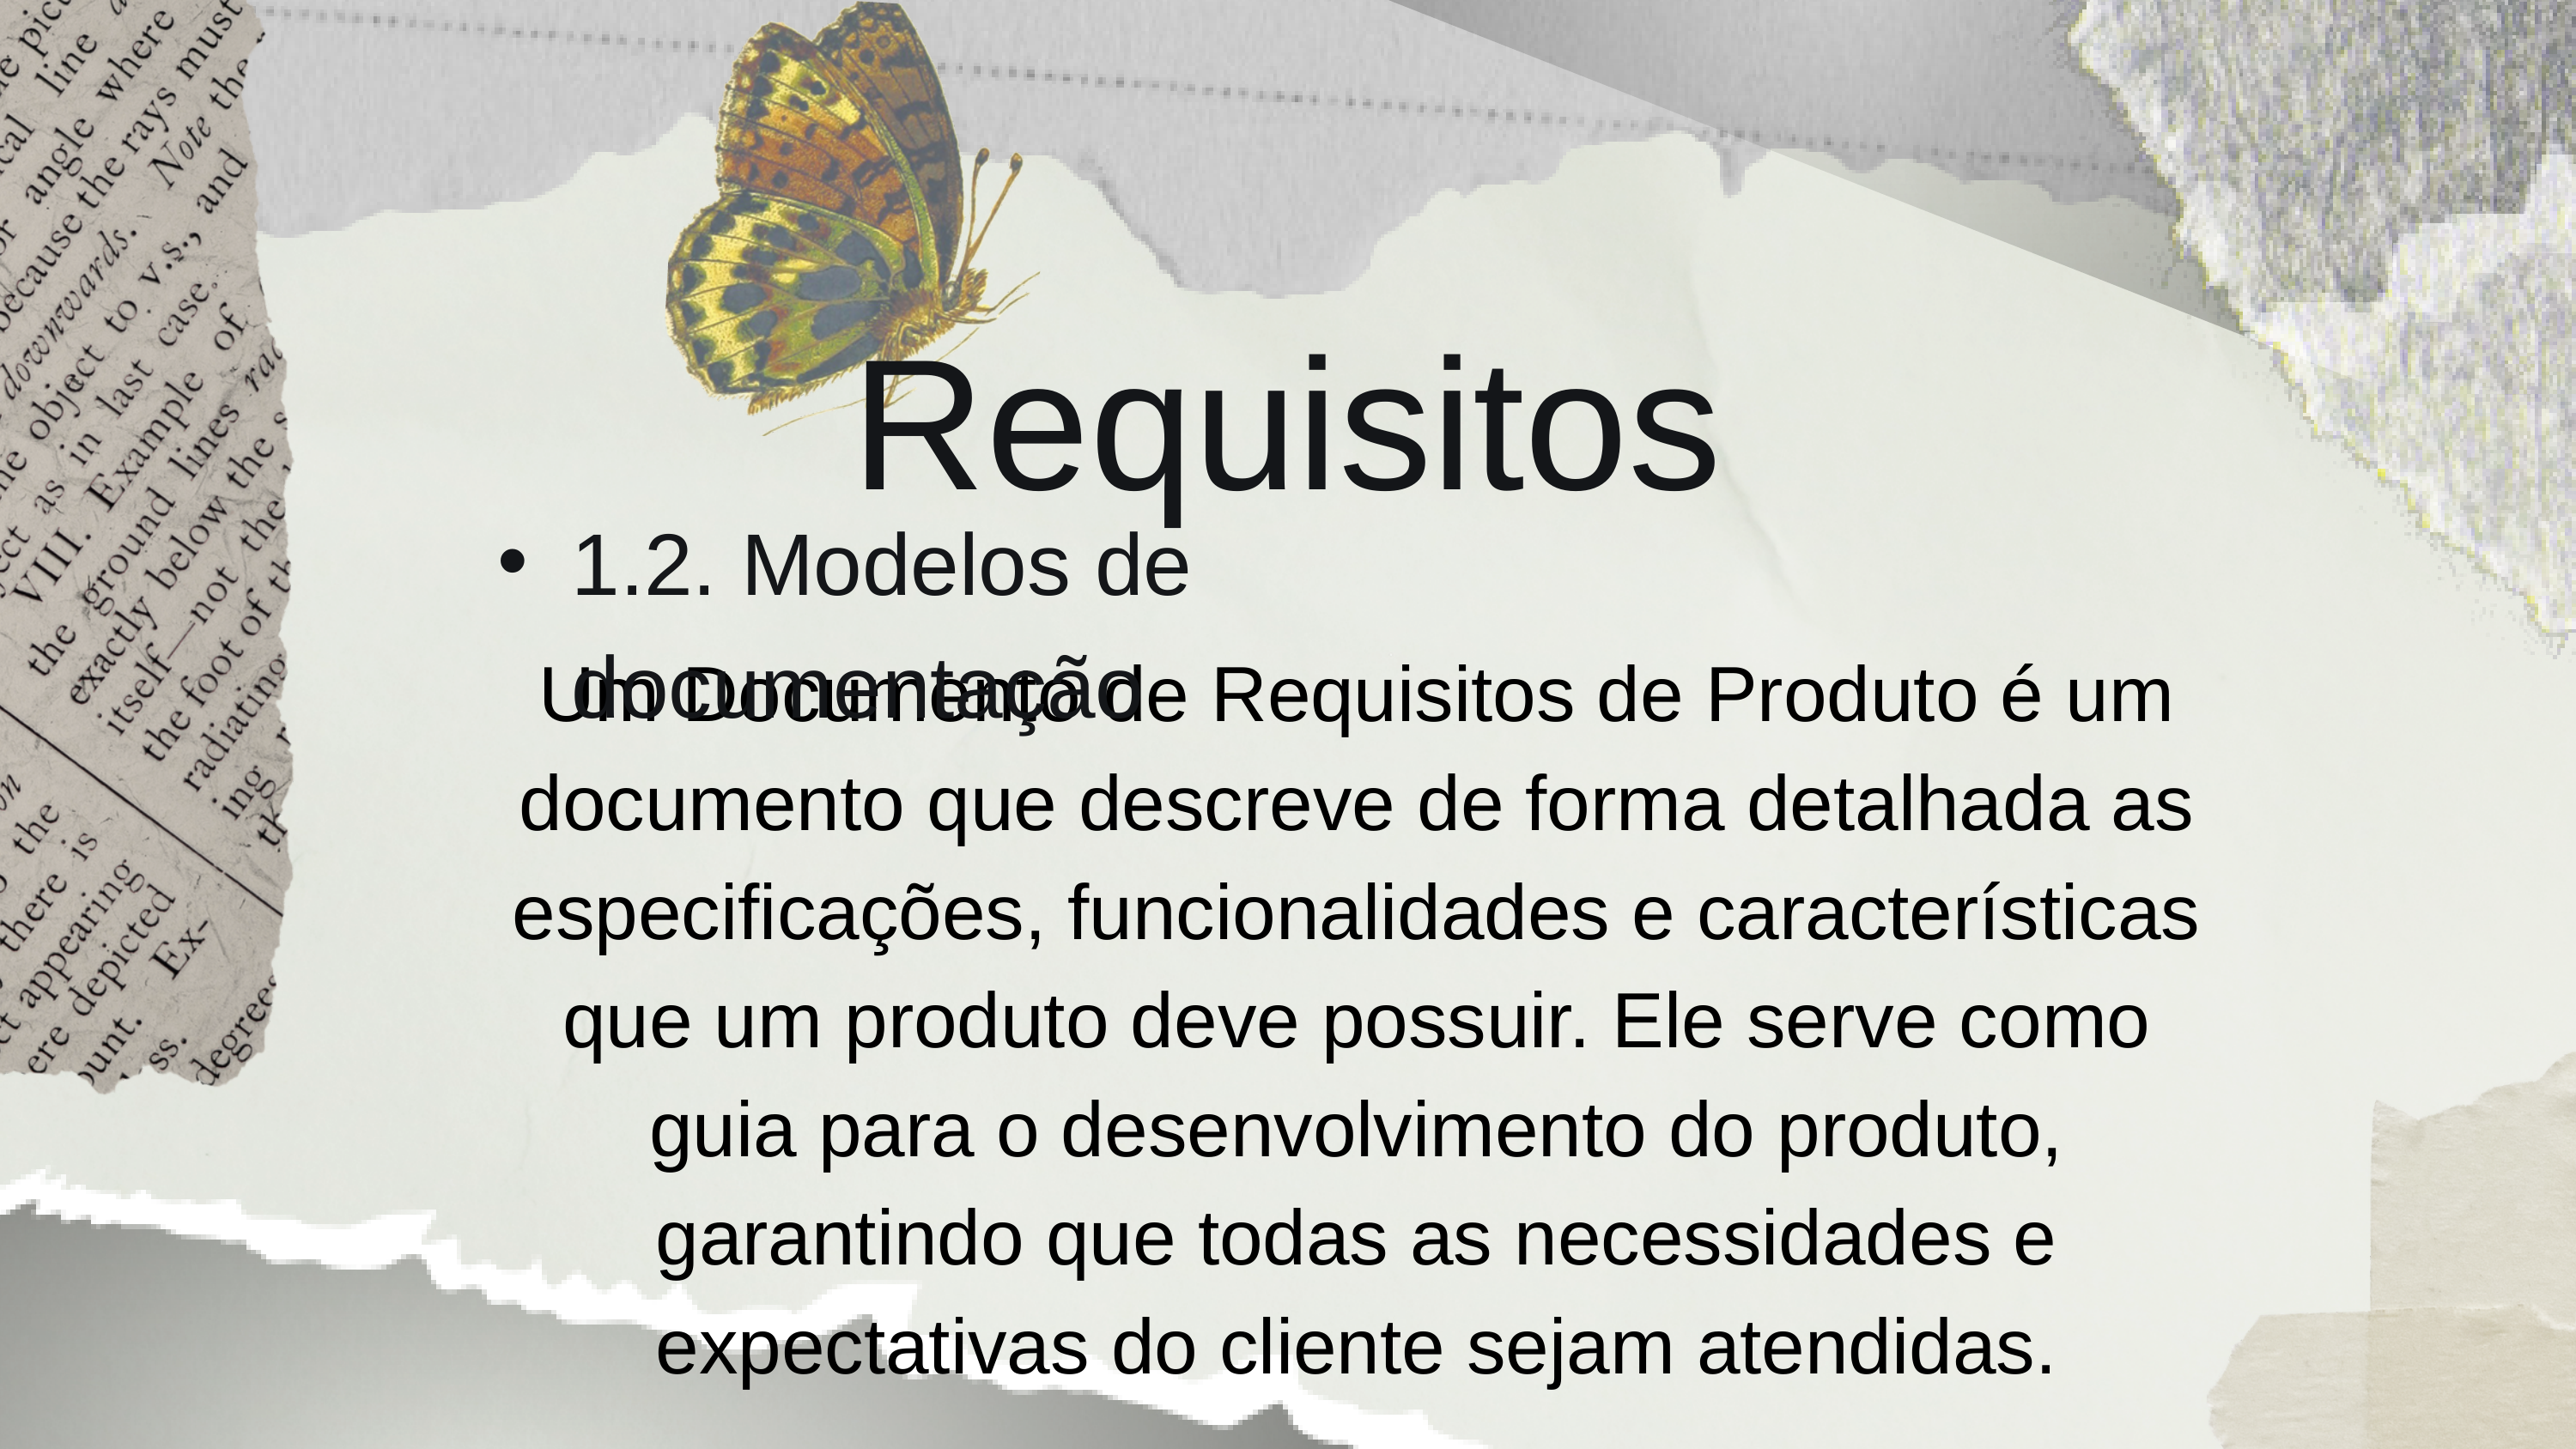

Requisitos
1.2. Modelos de documentação
Um Documento de Requisitos de Produto é um documento que descreve de forma detalhada as especificações, funcionalidades e características que um produto deve possuir. Ele serve como guia para o desenvolvimento do produto, garantindo que todas as necessidades e expectativas do cliente sejam atendidas.